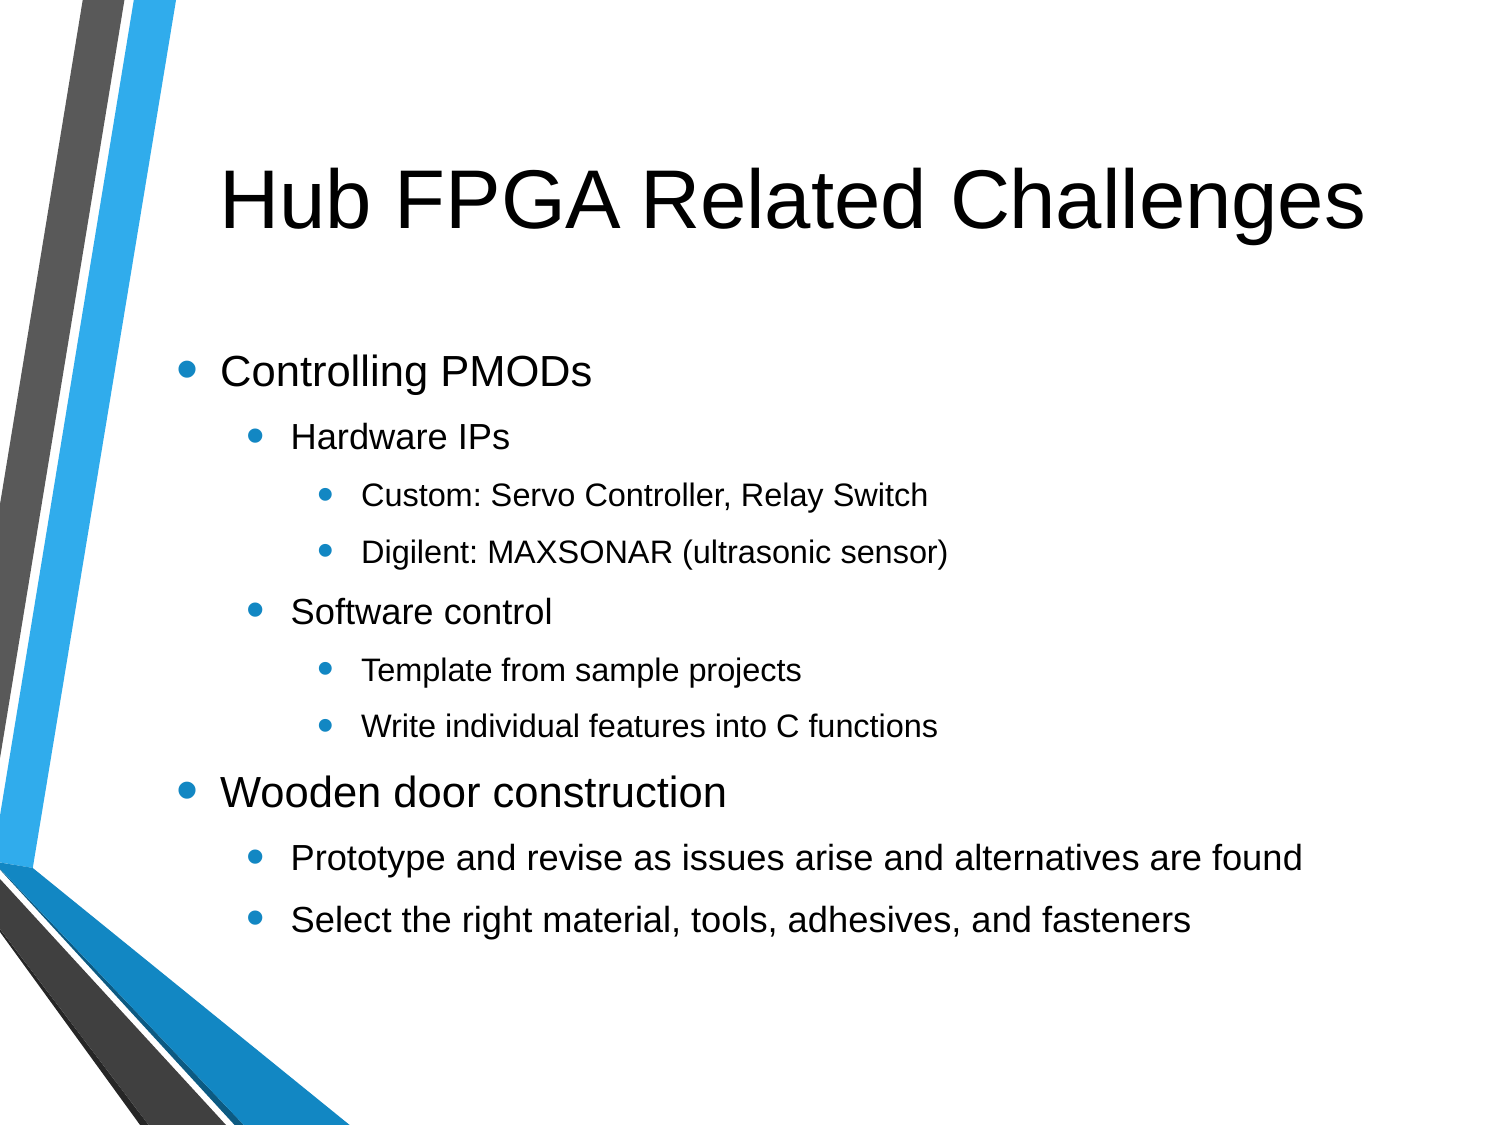

# Hub FPGA Related Challenges
Controlling PMODs
Hardware IPs
Custom: Servo Controller, Relay Switch
Digilent: MAXSONAR (ultrasonic sensor)
Software control
Template from sample projects
Write individual features into C functions
Wooden door construction
Prototype and revise as issues arise and alternatives are found
Select the right material, tools, adhesives, and fasteners